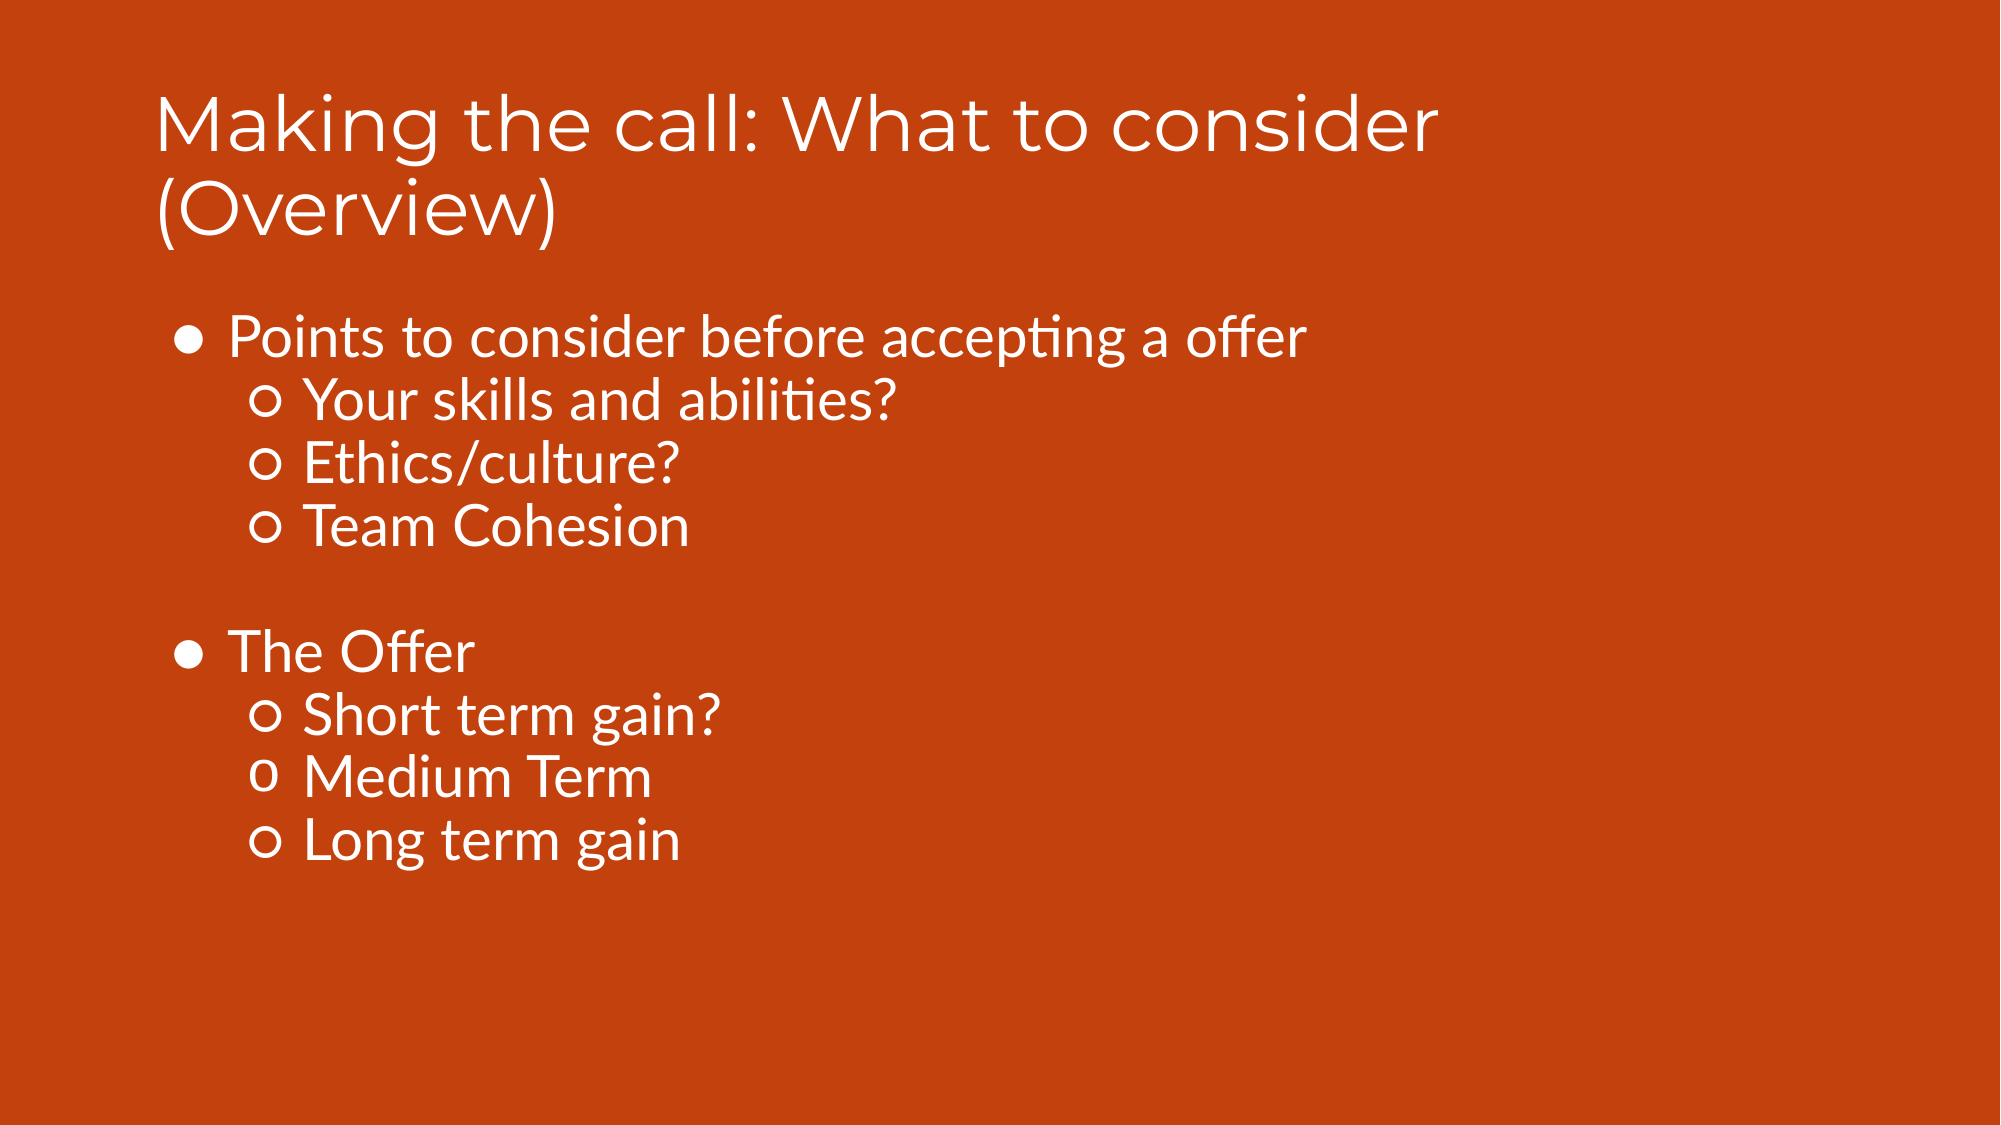

# Making the call: What to consider (Overview)
Points to consider before accepting a offer
Your skills and abilities?
Ethics/culture?
Team Cohesion

The Offer
Short term gain?
Medium Term
Long term gain